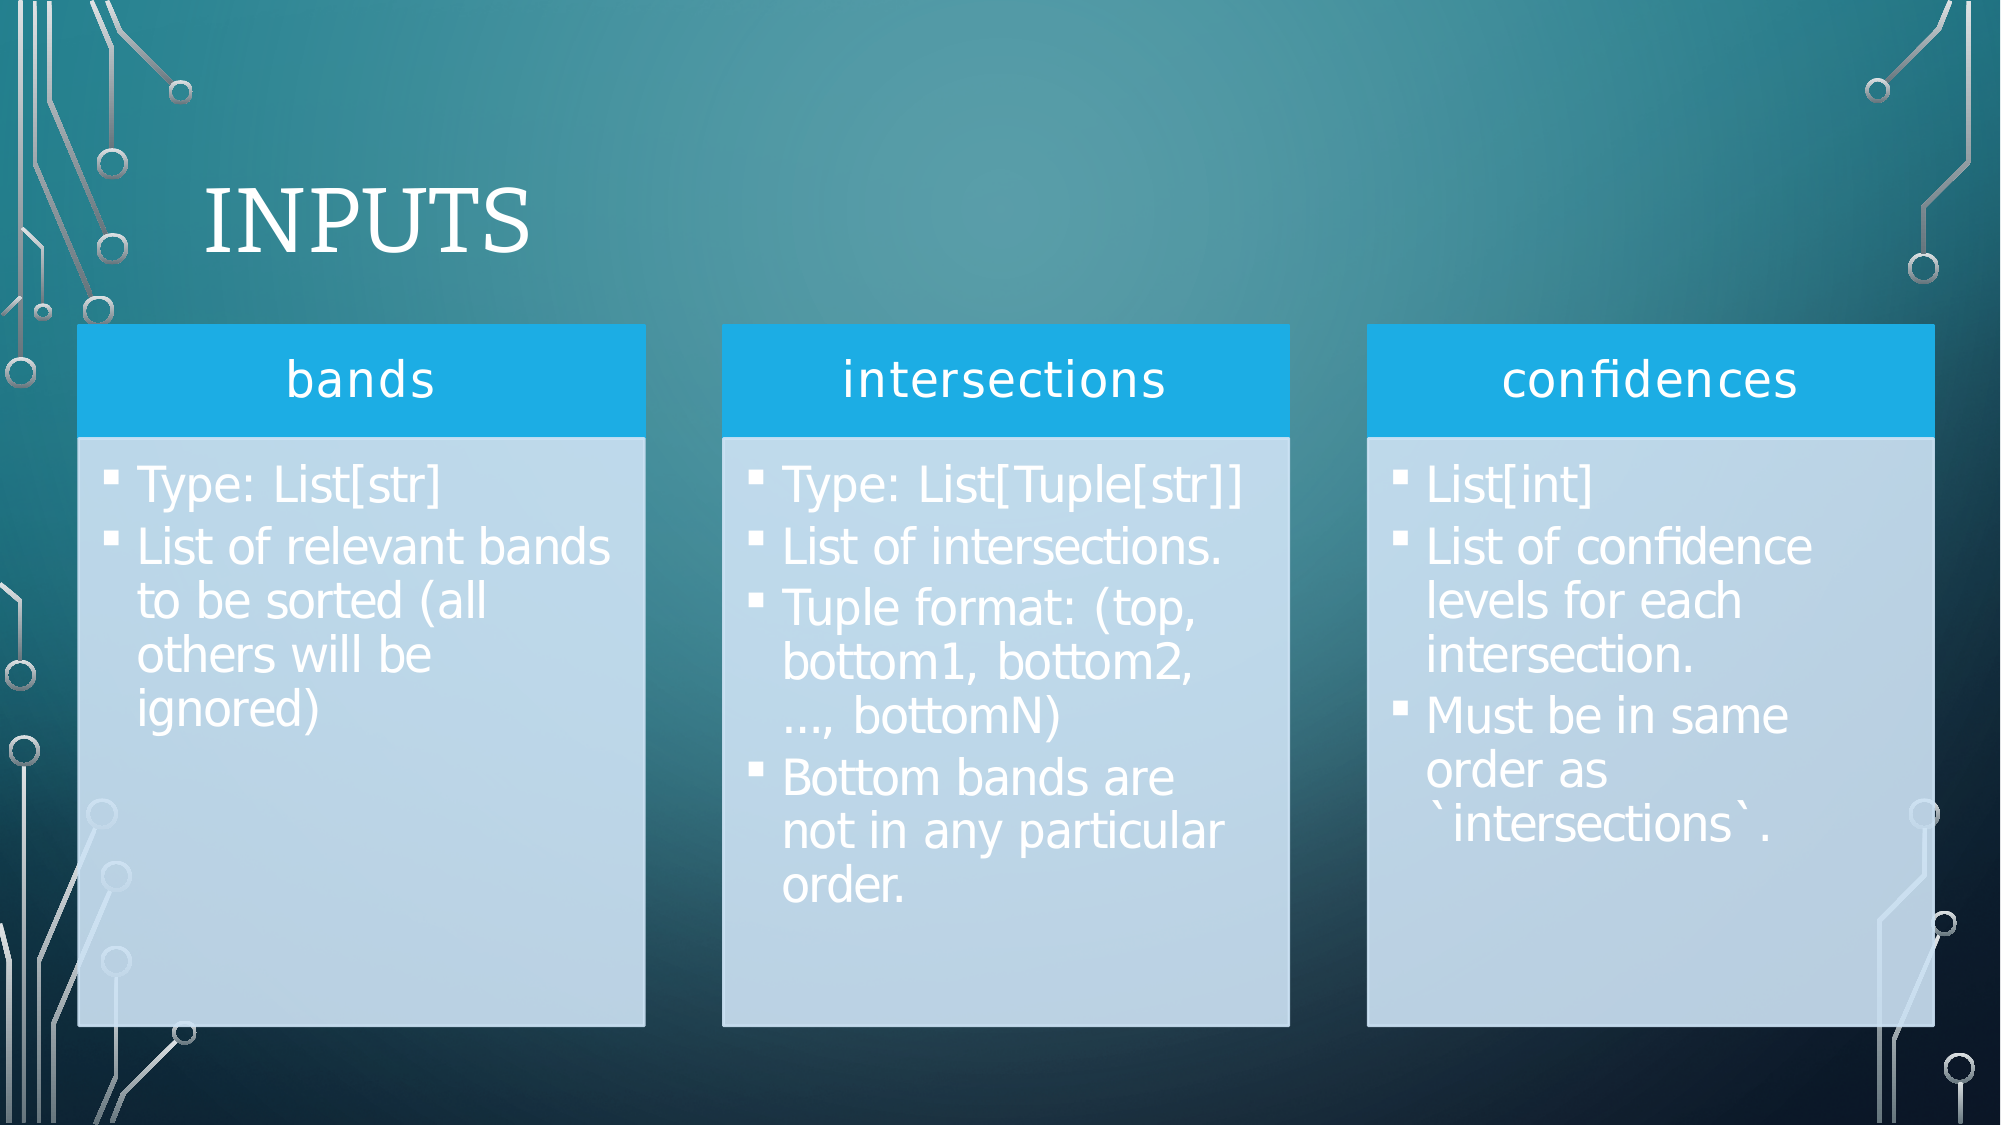

# inputs
bands
Type: List[str]
List of relevant bands to be sorted (all others will be ignored)

intersections
Type: List[Tuple[str]]
List of intersections.
Tuple format: (top, bottom1, bottom2, …, bottomN)
Bottom bands are not in any particular order.

confidences
List[int]
List of confidence levels for each intersection.
Must be in same order as `intersections`.